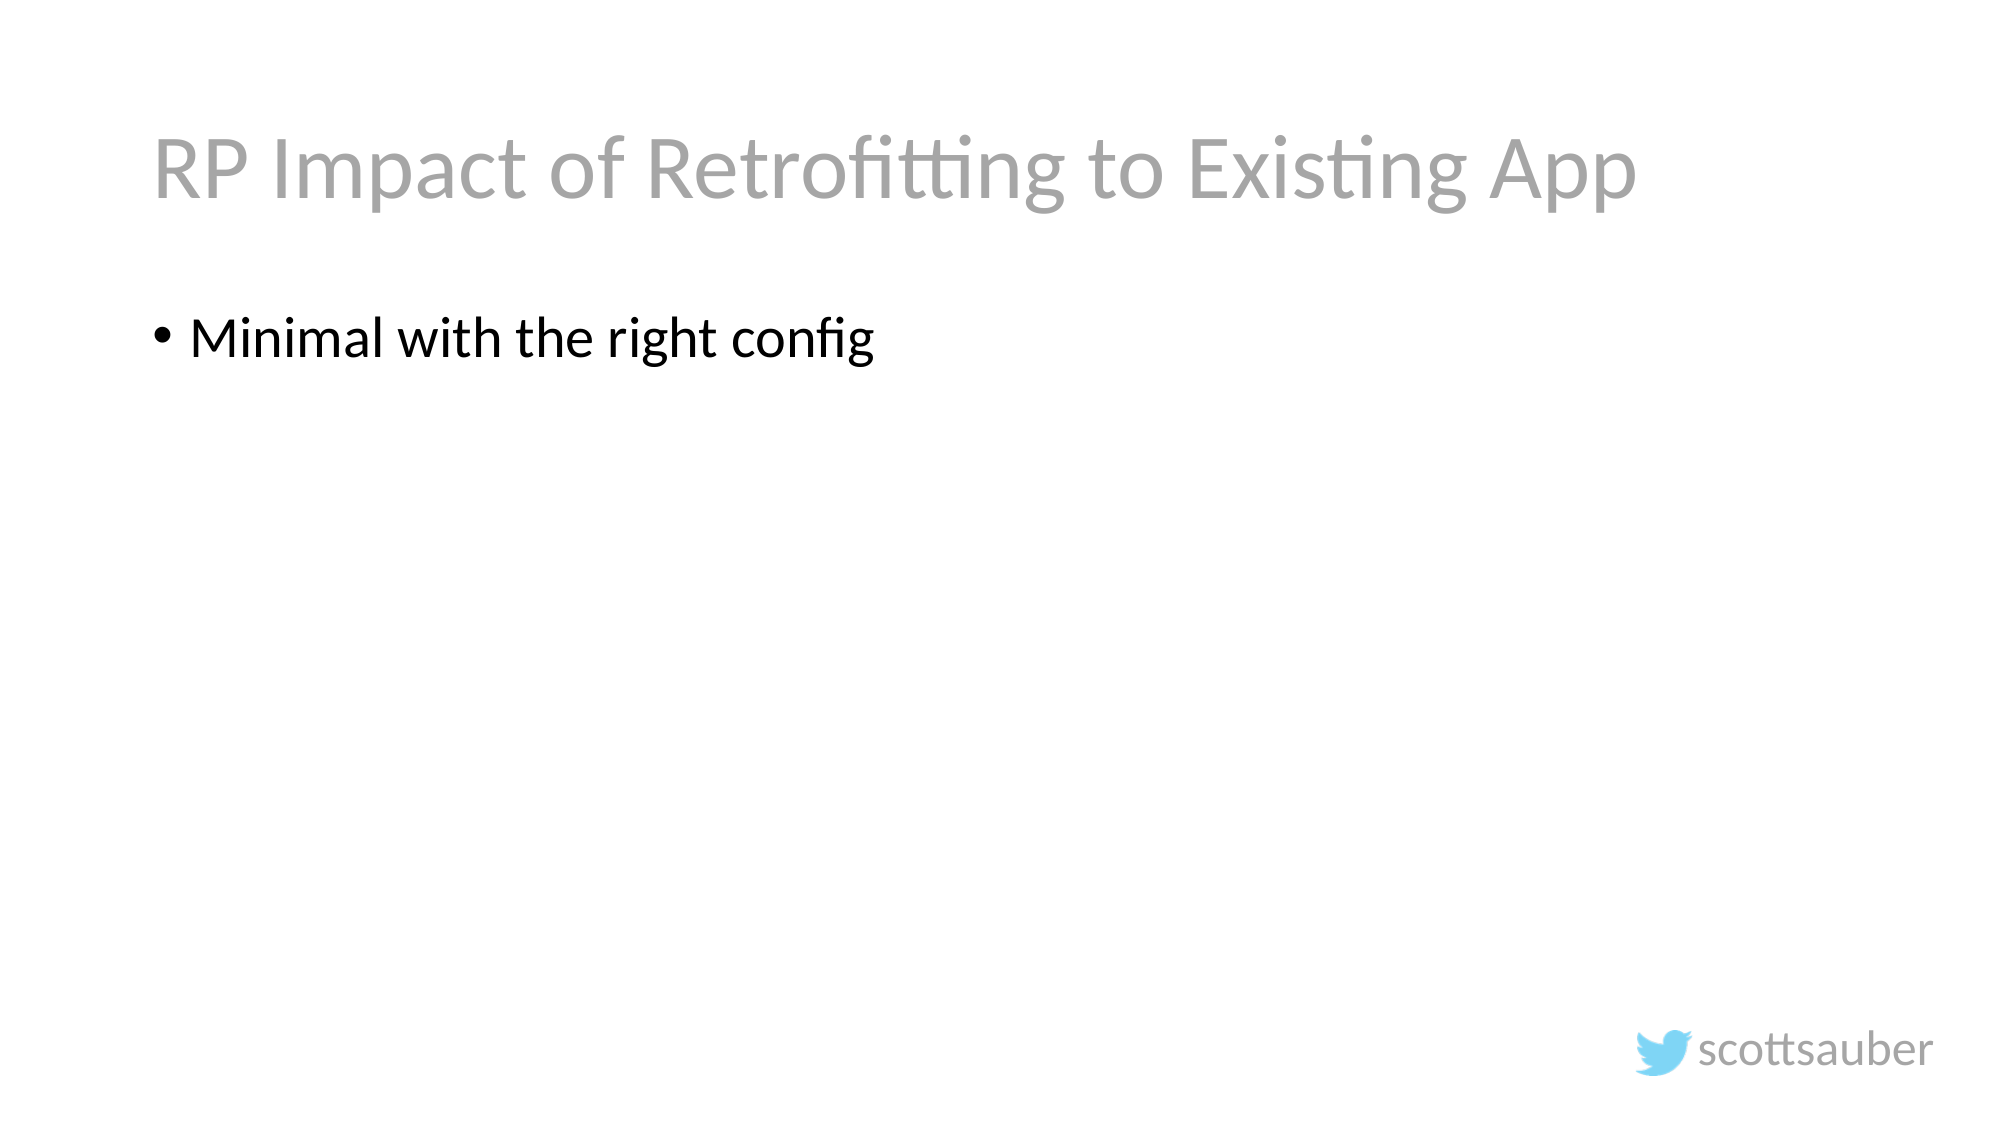

# RP Impact of Retrofitting to Existing App
Minimal with the right config

scottsauber